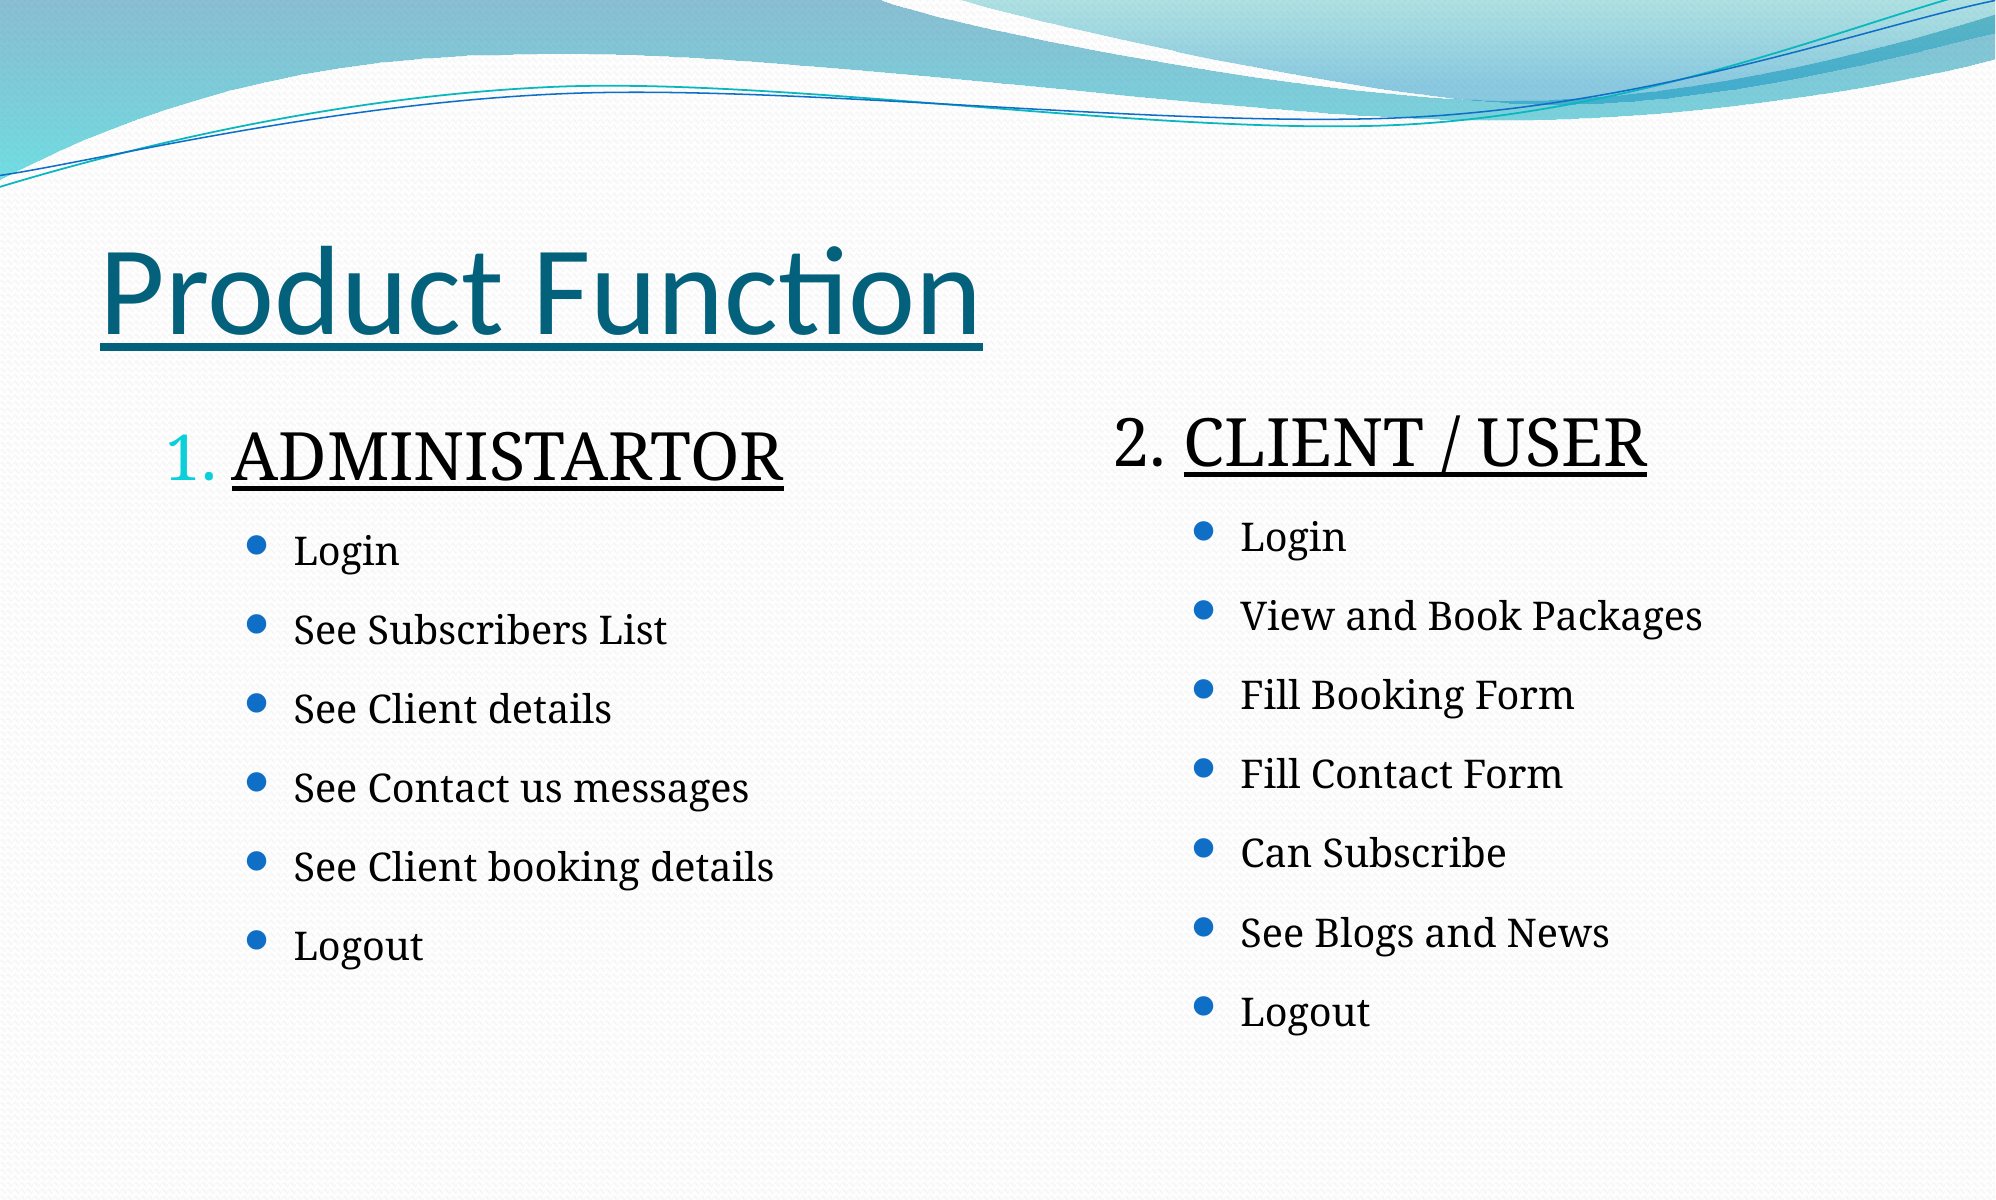

# Product Function
2. CLIENT / USER
Login
View and Book Packages
Fill Booking Form
Fill Contact Form
Can Subscribe
See Blogs and News
Logout

ADMINISTARTOR
Login
See Subscribers List
See Client details
See Contact us messages
See Client booking details
Logout